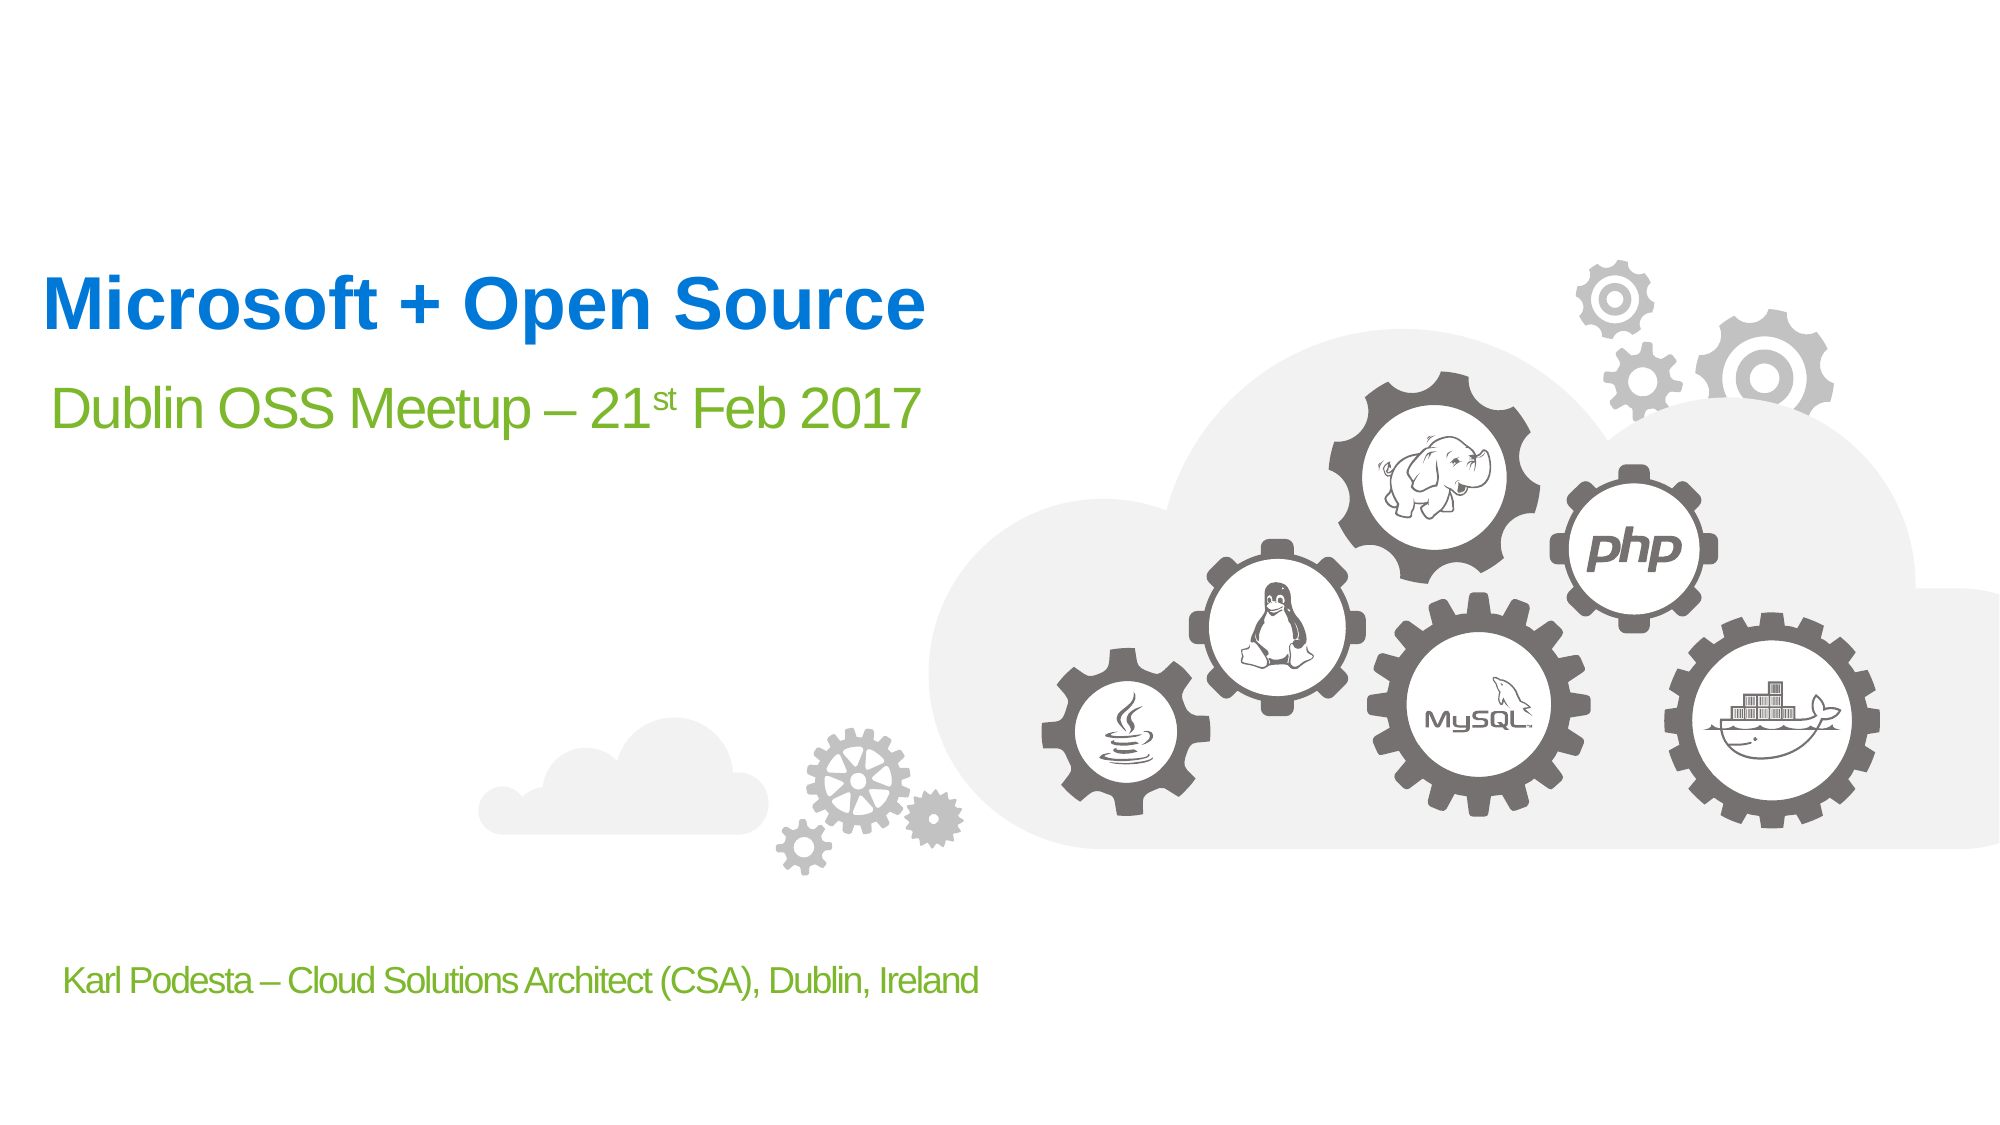

# Microsoft + Open Source

Dublin OSS Meetup – 21st Feb 2017

Karl Podesta – Cloud Solutions Architect (CSA), Dublin, Ireland